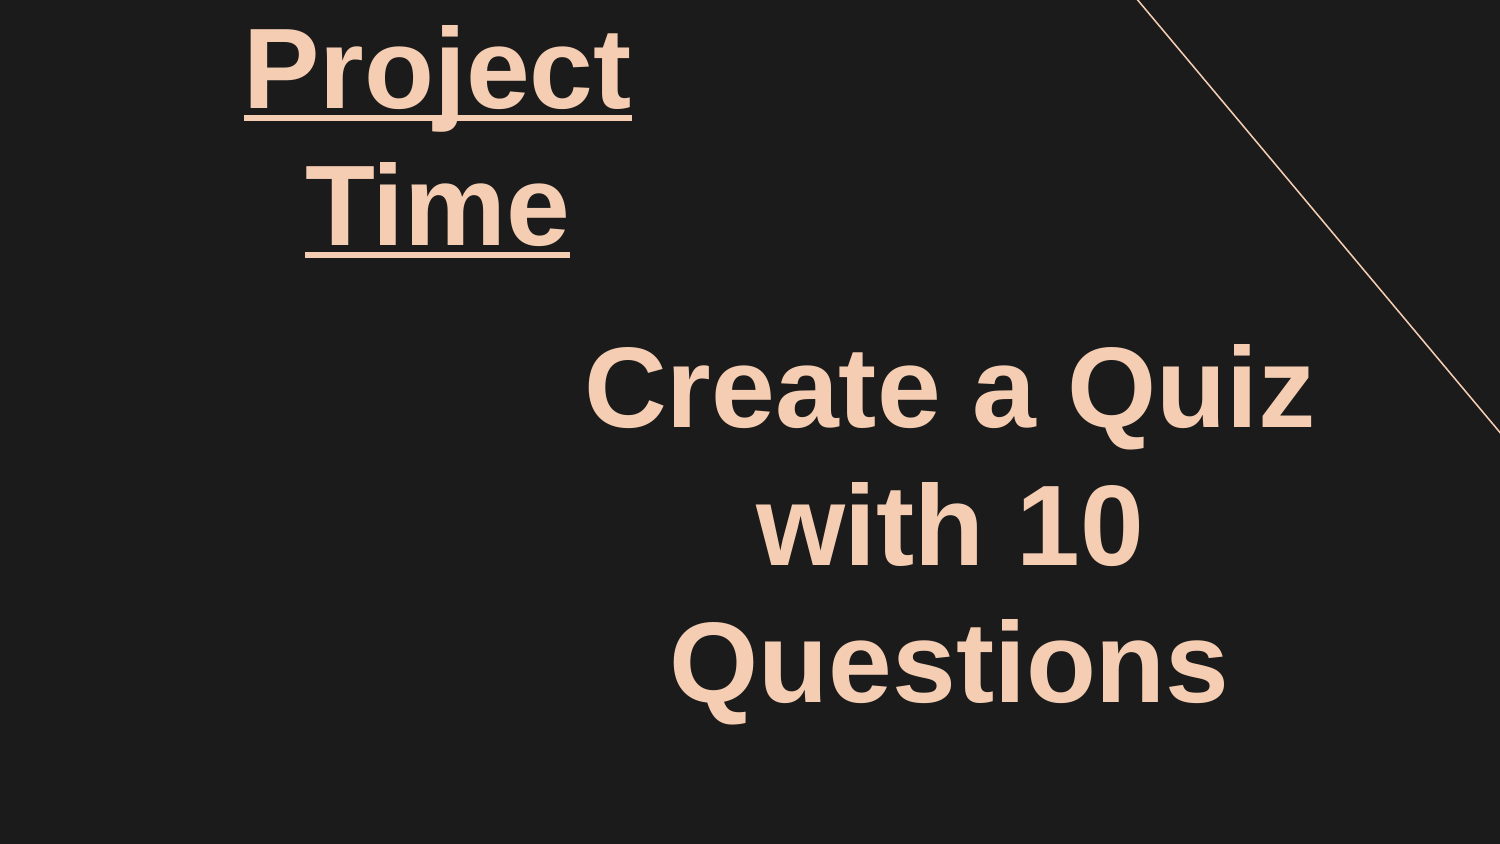

# Project Time
Create a Quiz with 10 Questions